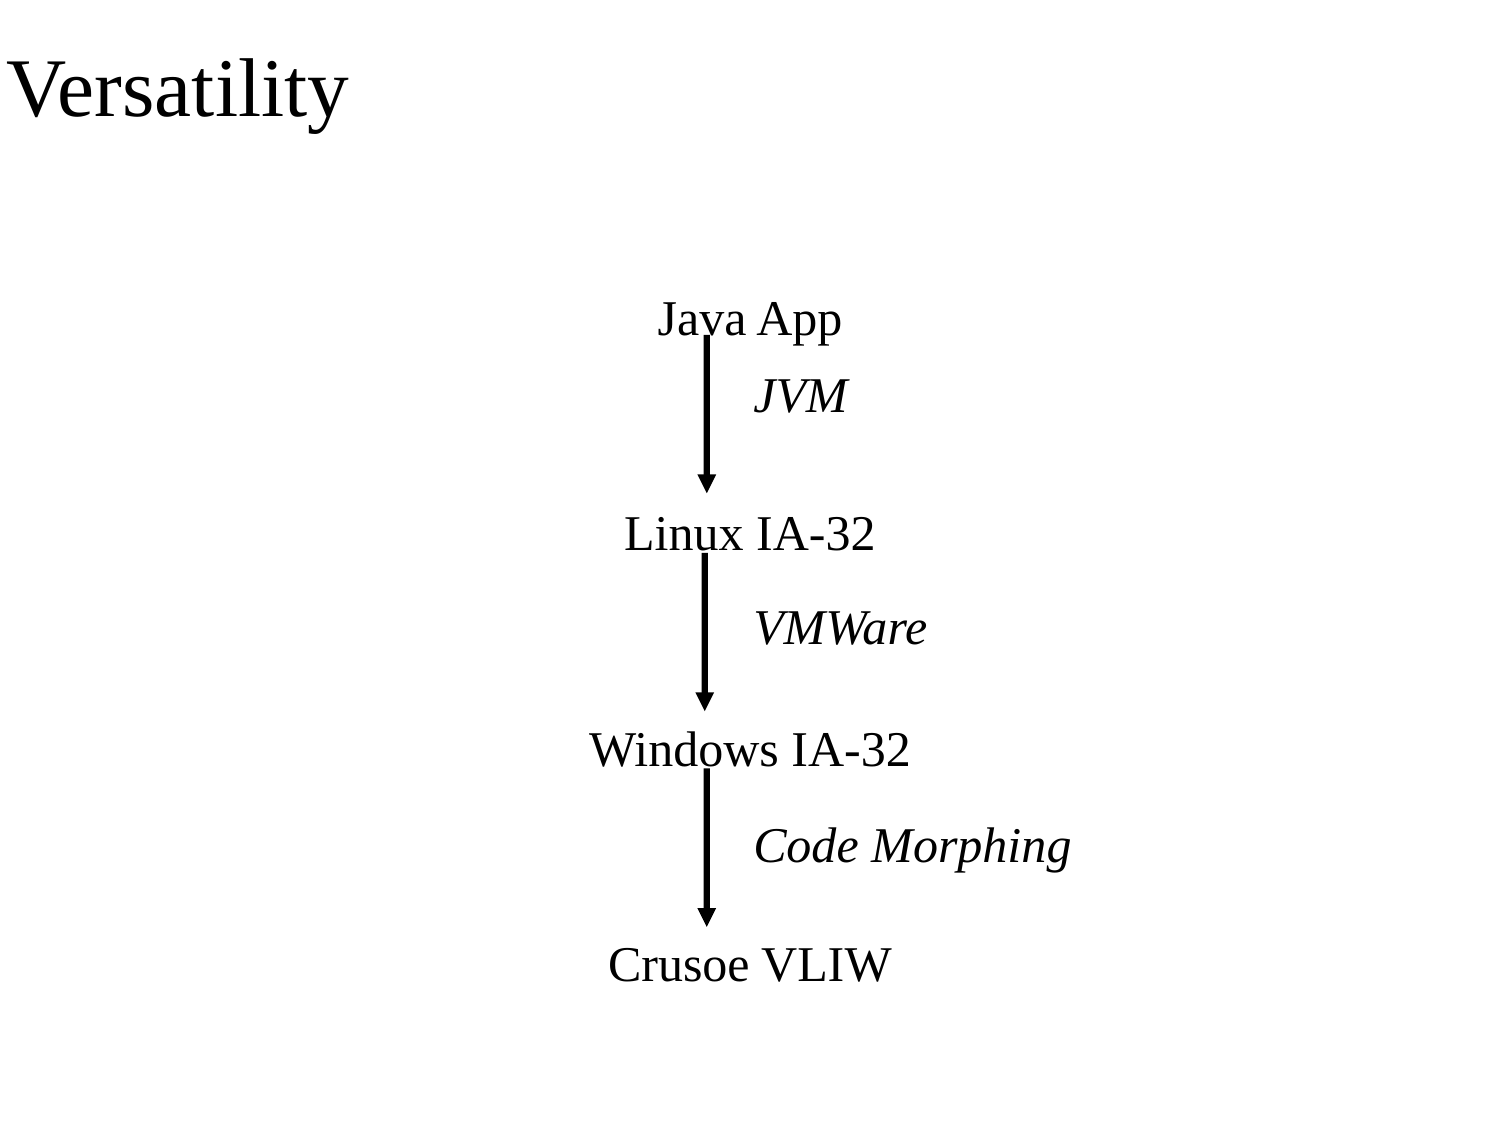

# Versatility

Java App

Linux IA-32

Windows IA-32

Crusoe VLIW

JVM

VMWare

Code Morphing